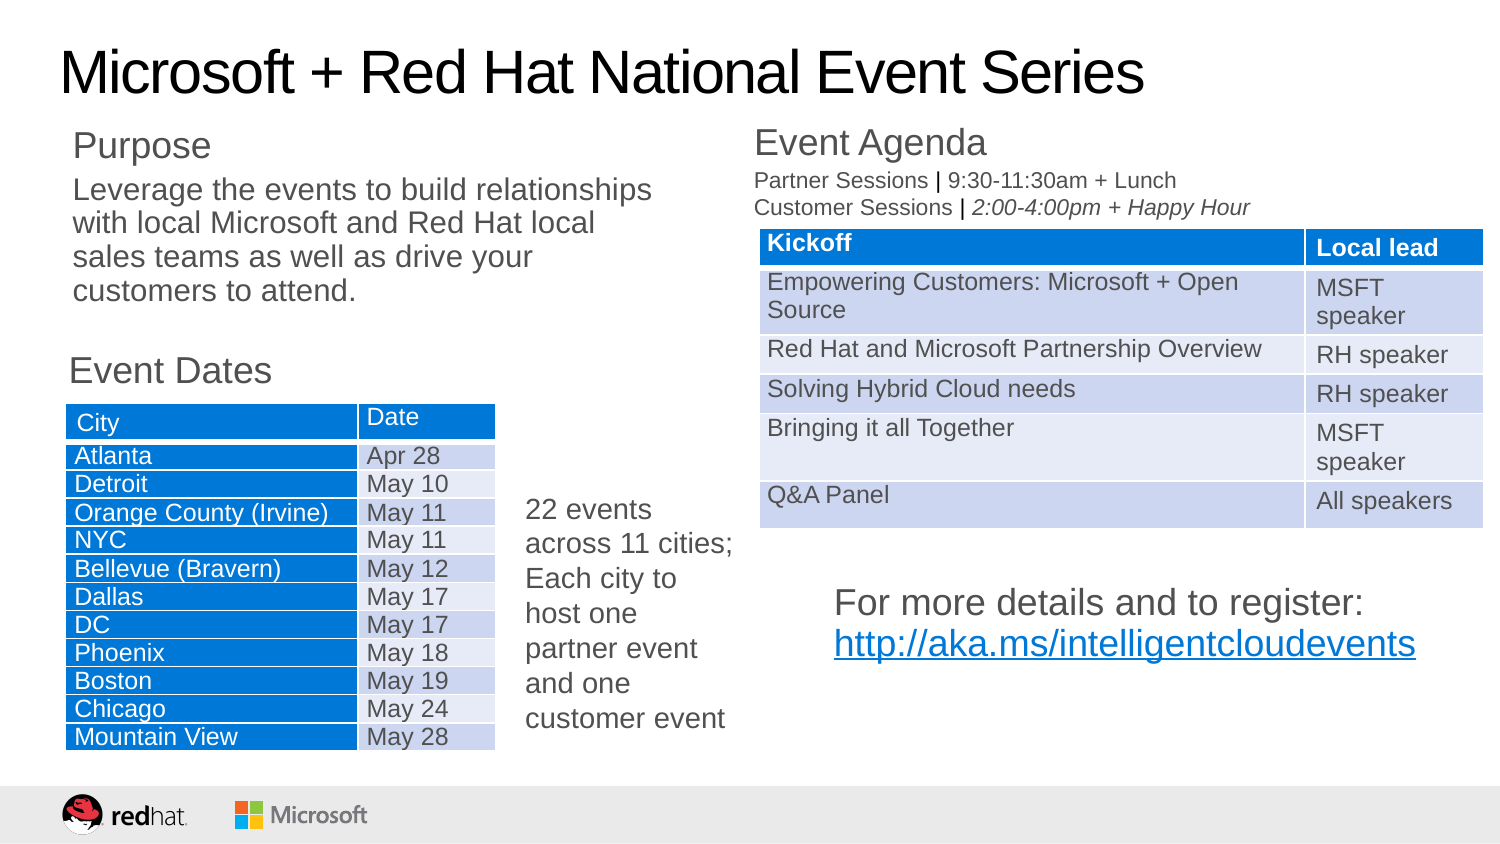

# Microsoft + Red Hat National Event Series
Purpose
Leverage the events to build relationships with local Microsoft and Red Hat local sales teams as well as drive your customers to attend.

Event Agenda
Partner Sessions | 9:30-11:30am + Lunch
Customer Sessions | 2:00-4:00pm + Happy Hour
| Kickoff | Local lead |
| --- | --- |
| Empowering Customers: Microsoft + Open Source | MSFT speaker |
| Red Hat and Microsoft Partnership Overview | RH speaker |
| Solving Hybrid Cloud needs | RH speaker |
| Bringing it all Together | MSFT speaker |
| Q&A Panel | All speakers |
Event Dates
| City | Date |
| --- | --- |
| Atlanta | Apr 28 |
| Detroit | May 10 |
| Orange County (Irvine) | May 11 |
| NYC | May 11 |
| Bellevue (Bravern) | May 12 |
| Dallas | May 17 |
| DC | May 17 |
| Phoenix | May 18 |
| Boston | May 19 |
| Chicago | May 24 |
| Mountain View | May 28 |
22 events across 11 cities; Each city to host one partner event and one customer event
For more details and to register:
http://aka.ms/intelligentcloudevents